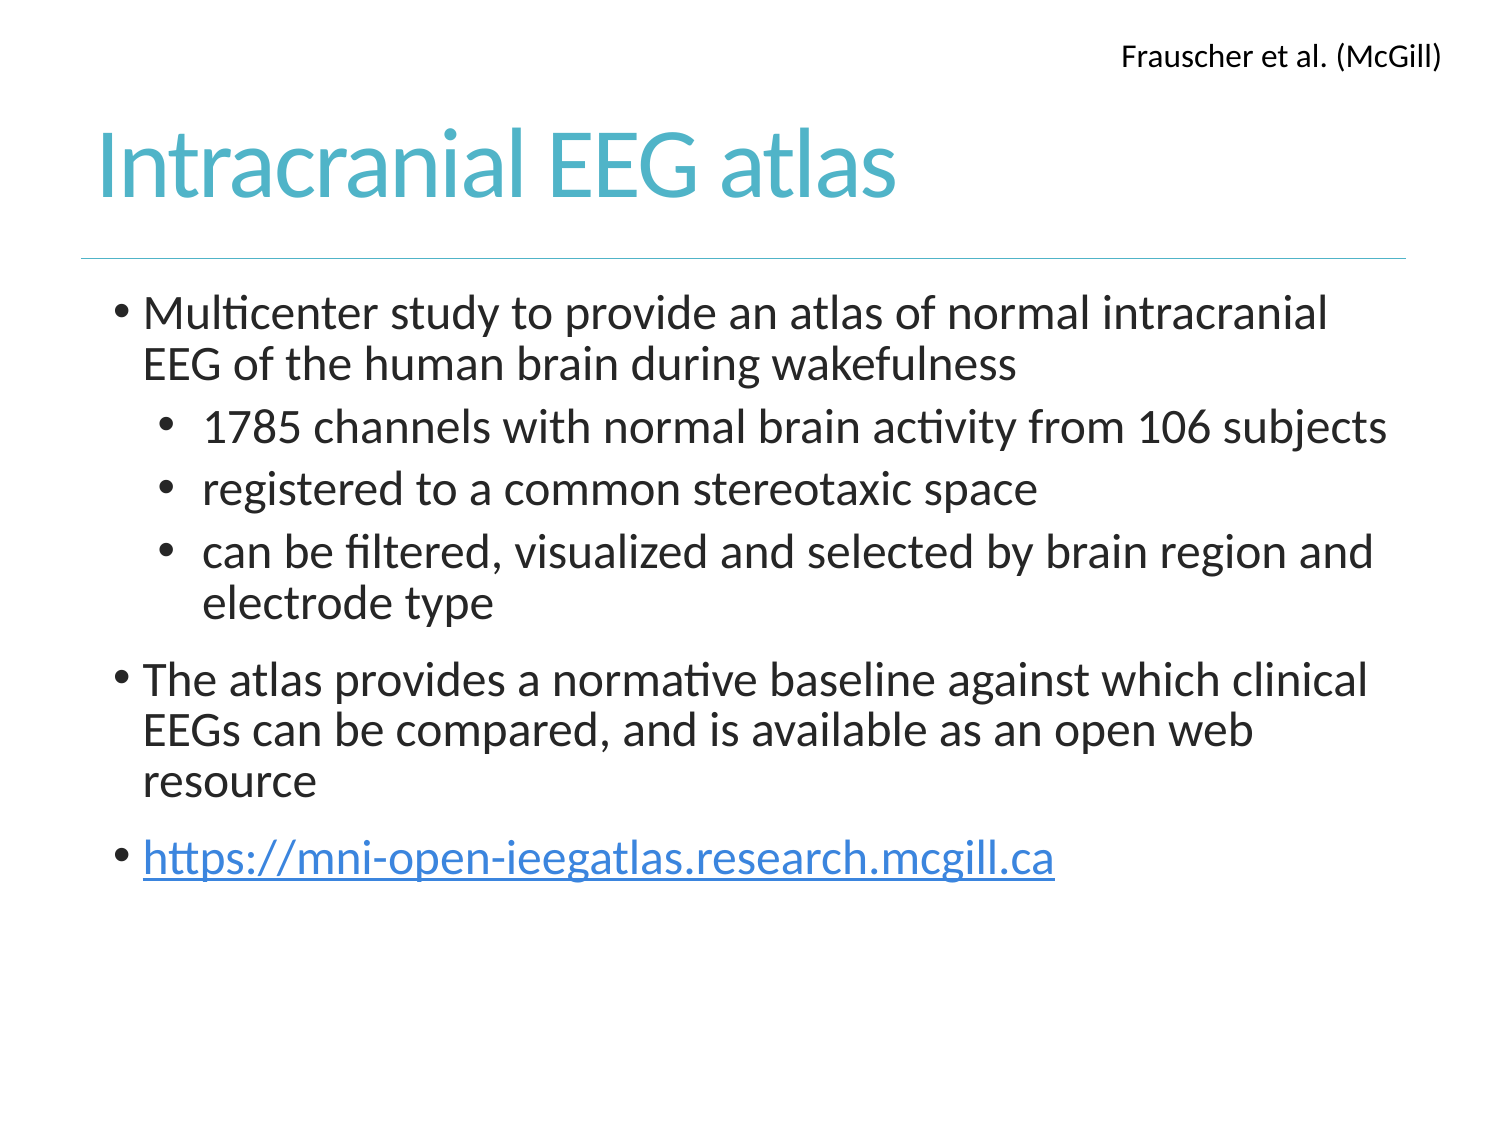

Frauscher et al. (McGill)
# Intracranial EEG atlas
Multicenter study to provide an atlas of normal intracranial EEG of the human brain during wakefulness
1785 channels with normal brain activity from 106 subjects
registered to a common stereotaxic space
can be filtered, visualized and selected by brain region and electrode type
The atlas provides a normative baseline against which clinical EEGs can be compared, and is available as an open web resource
https://mni-open-ieegatlas.research.mcgill.ca